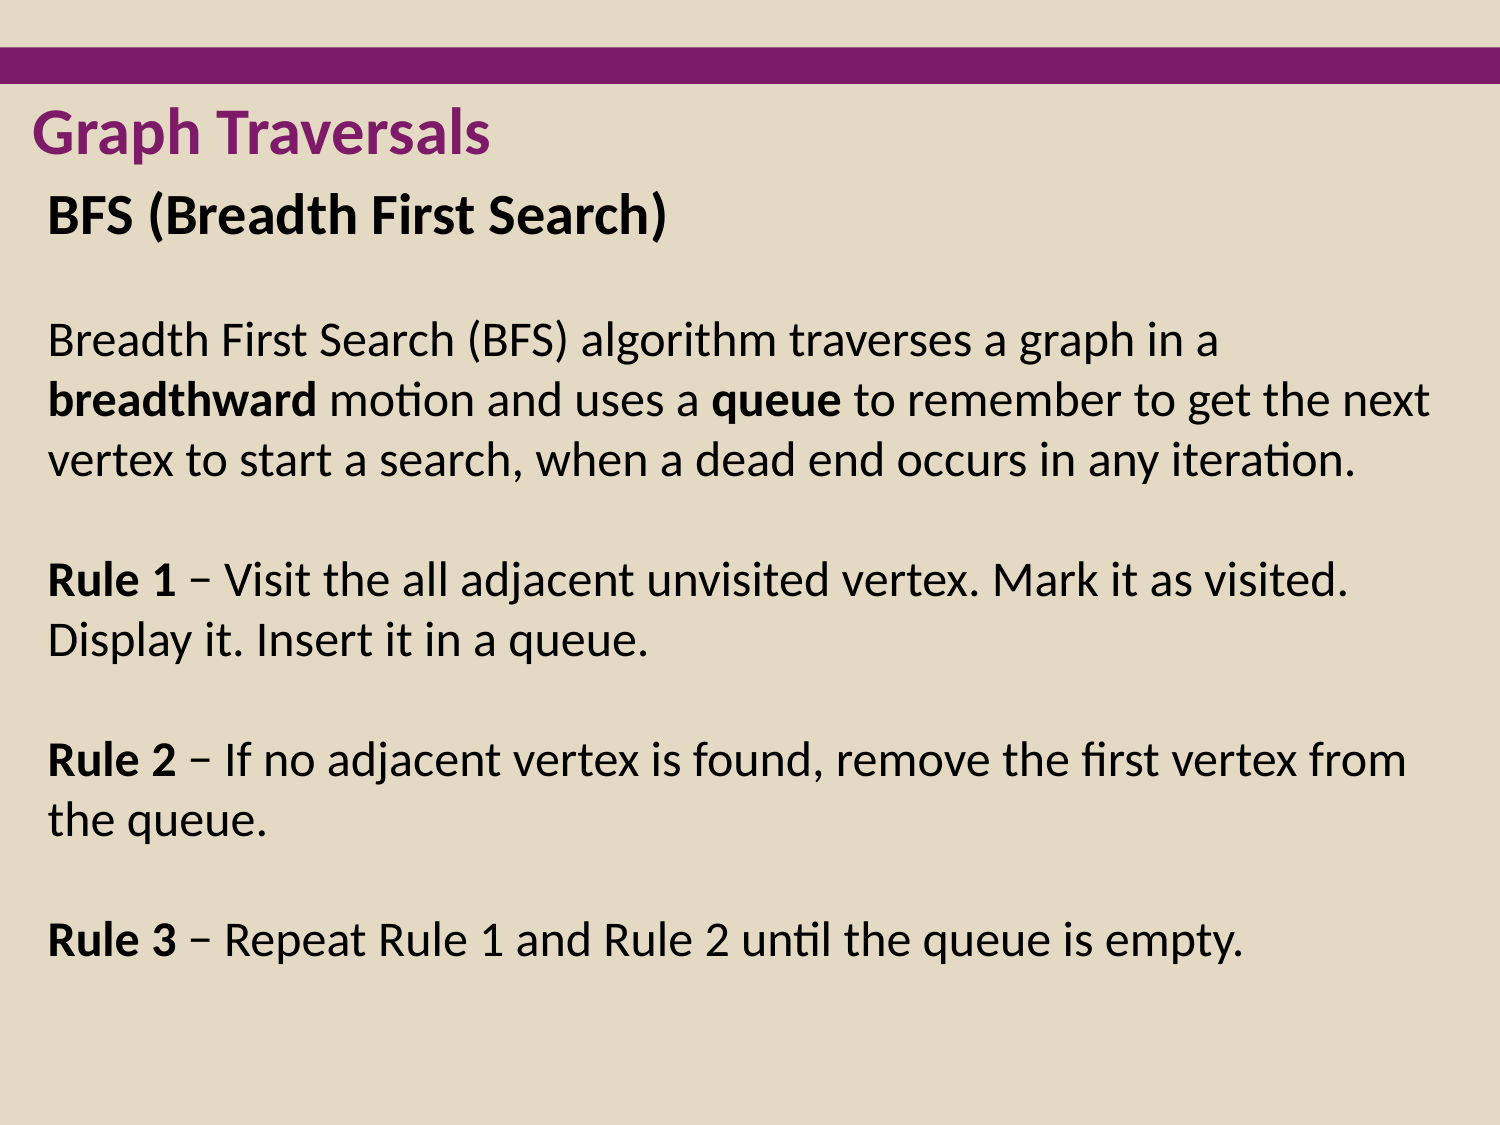

Graph Traversals

BFS (Breadth First Search)

Breadth First Search (BFS) algorithm traverses a graph in a breadthward motion and uses a queue to remember to get the next vertex to start a search, when a dead end occurs in any iteration.

Rule 1 − Visit the all adjacent unvisited vertex. Mark it as visited. Display it. Insert it in a queue.

Rule 2 − If no adjacent vertex is found, remove the first vertex from the queue.

Rule 3 − Repeat Rule 1 and Rule 2 until the queue is empty.